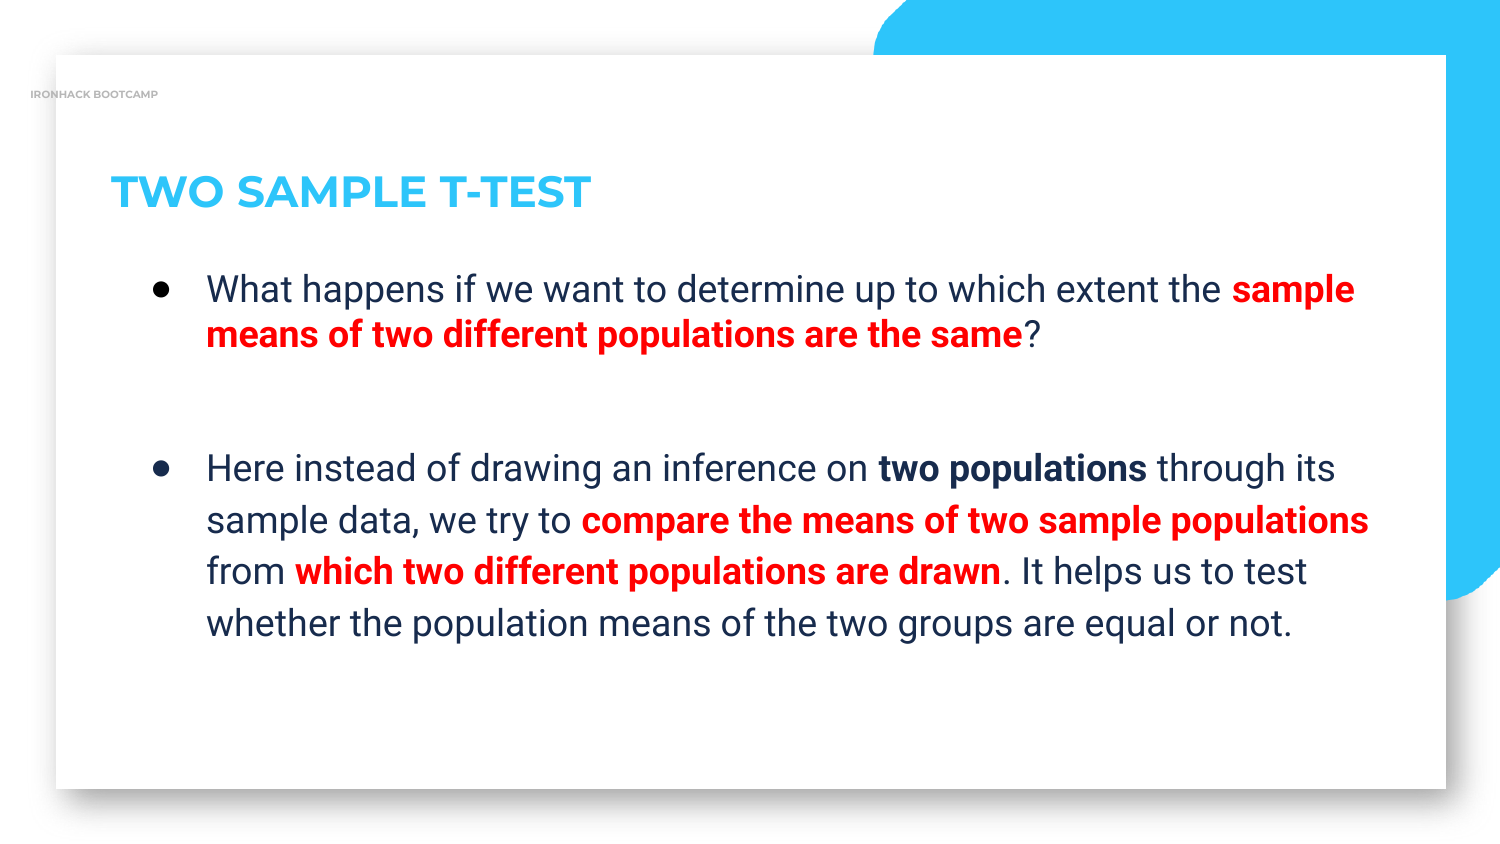

IRONHACK BOOTCAMP
TWO SAMPLE T-TEST
What happens if we want to determine up to which extent the sample means of two different populations are the same?

Here instead of drawing an inference on two populations through its sample data, we try to compare the means of two sample populations from which two different populations are drawn. It helps us to test whether the population means of the two groups are equal or not.